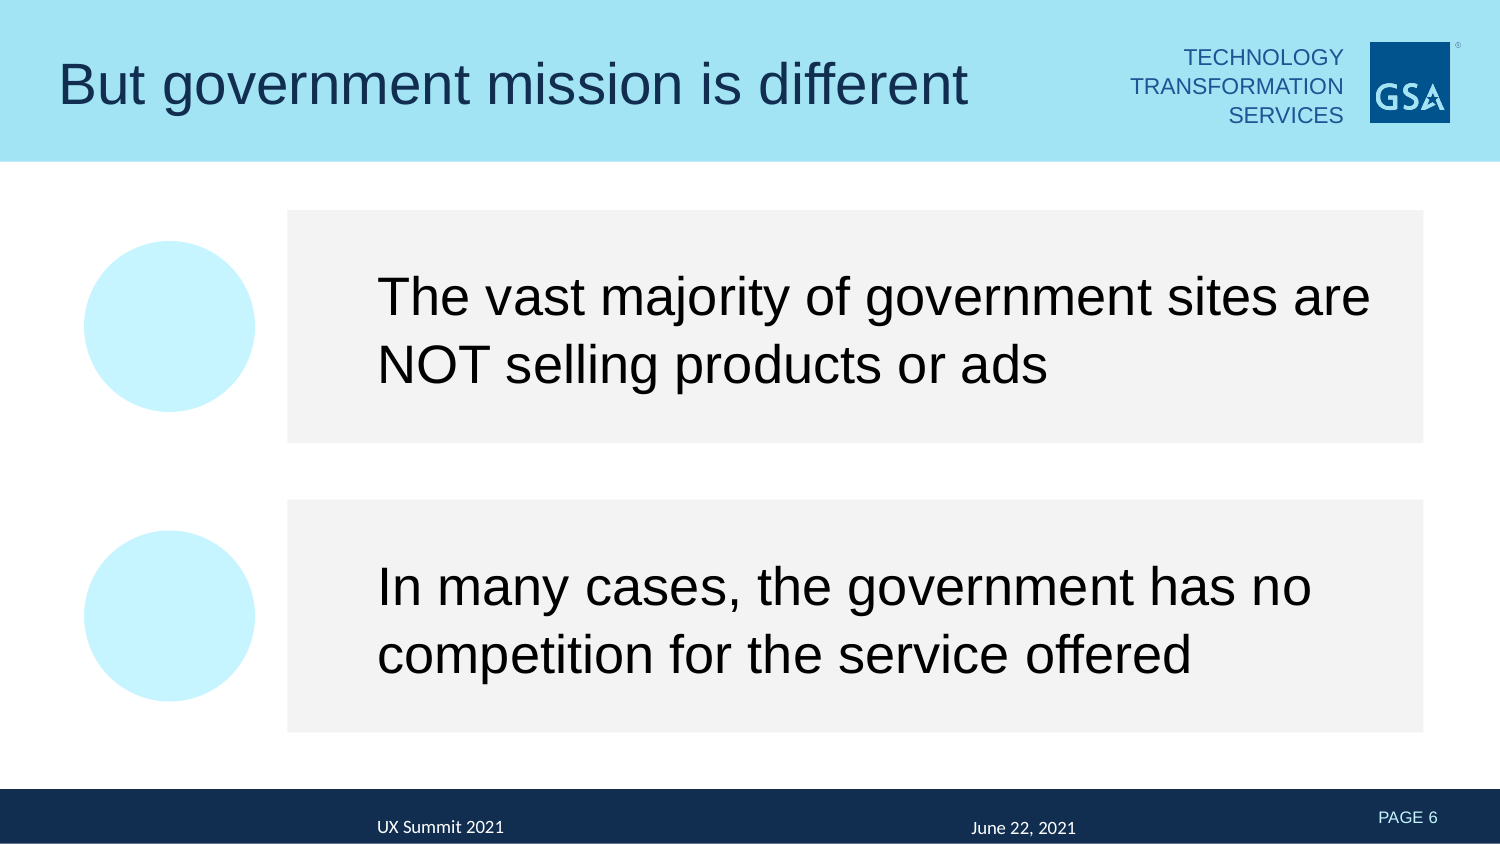

# But government mission is different
The vast majority of government sites are NOT selling products or ads
In many cases, the government has no competition for the service offered
PAGE 6
UX Summit 2021
June 22, 2021